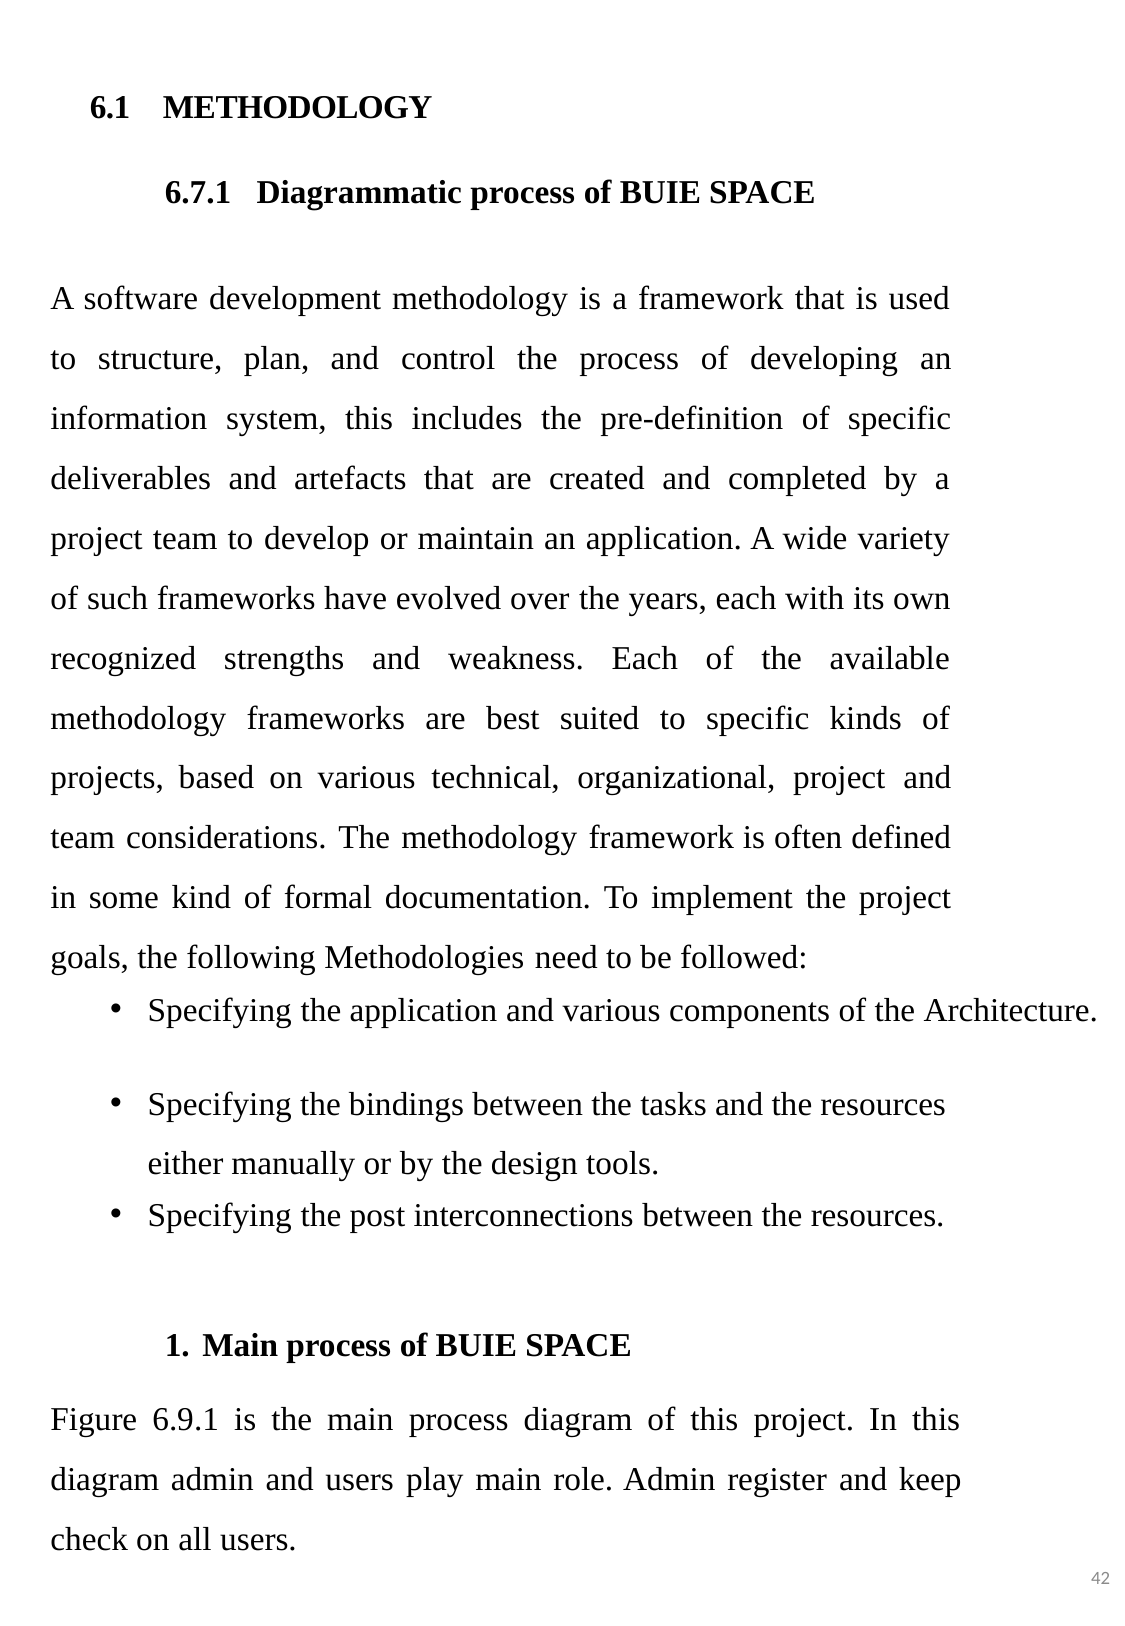

6.1	METHODOLOGY

6.7.1	Diagrammatic process of BUIE SPACE

A software development methodology is a framework that is used to structure, plan, and control the process of developing an information system, this includes the pre-definition of specific deliverables and artefacts that are created and completed by a project team to develop or maintain an application. A wide variety of such frameworks have evolved over the years, each with its own recognized strengths and weakness. Each of the available methodology frameworks are best suited to specific kinds of projects, based on various technical, organizational, project and team considerations. The methodology framework is often defined in some kind of formal documentation. To implement the project goals, the following Methodologies need to be followed:
Specifying the application and various components of the Architecture.

Specifying the bindings between the tasks and the resources either manually or by the design tools.
Specifying the post interconnections between the resources.

Main process of BUIE SPACE
Figure 6.9.1 is the main process diagram of this project. In this diagram admin and users play main role. Admin register and keep check on all users.
42